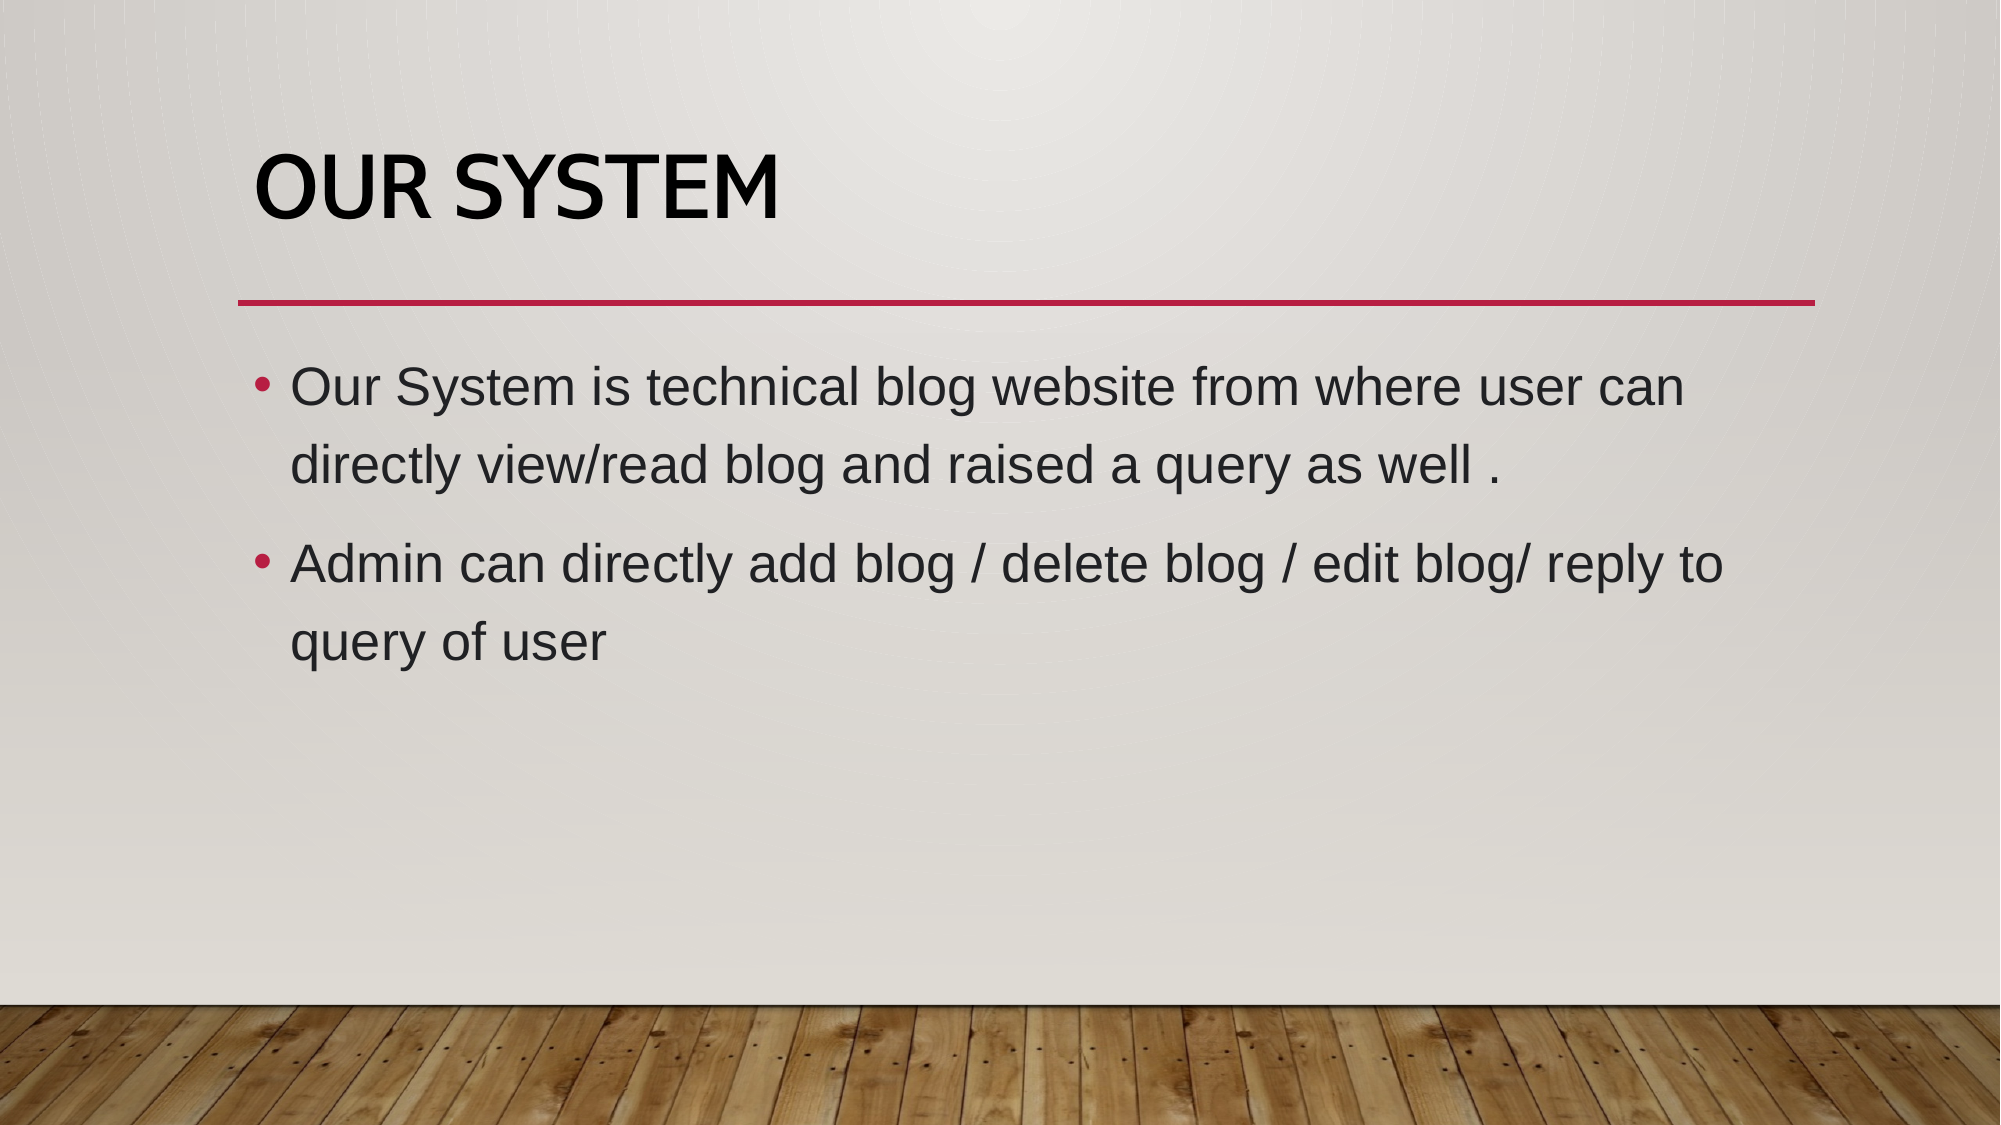

# OUR SYSTEM
Our System is technical blog website from where user can directly view/read blog and raised a query as well .
Admin can directly add blog / delete blog / edit blog/ reply to query of user